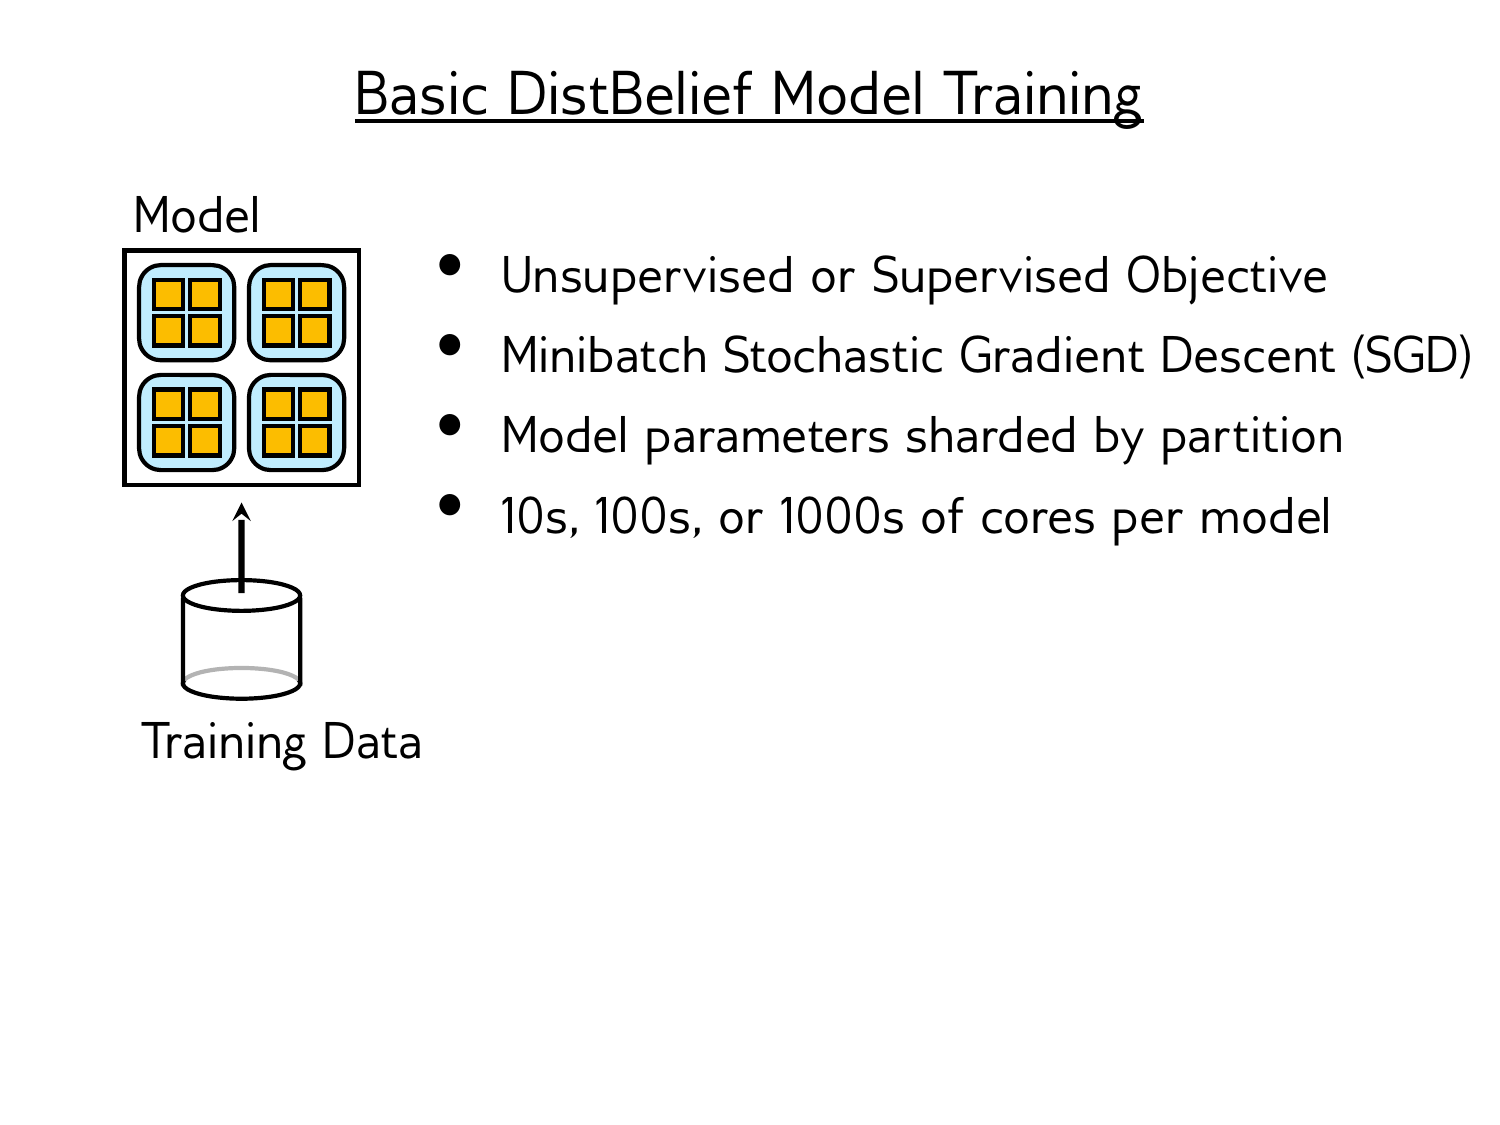

Basic DistBelief Model Training
Model
Unsupervised or Supervised Objective
Minibatch Stochastic Gradient Descent (SGD)
Model parameters sharded by partition
10s, 100s, or 1000s of cores per model

Training Data